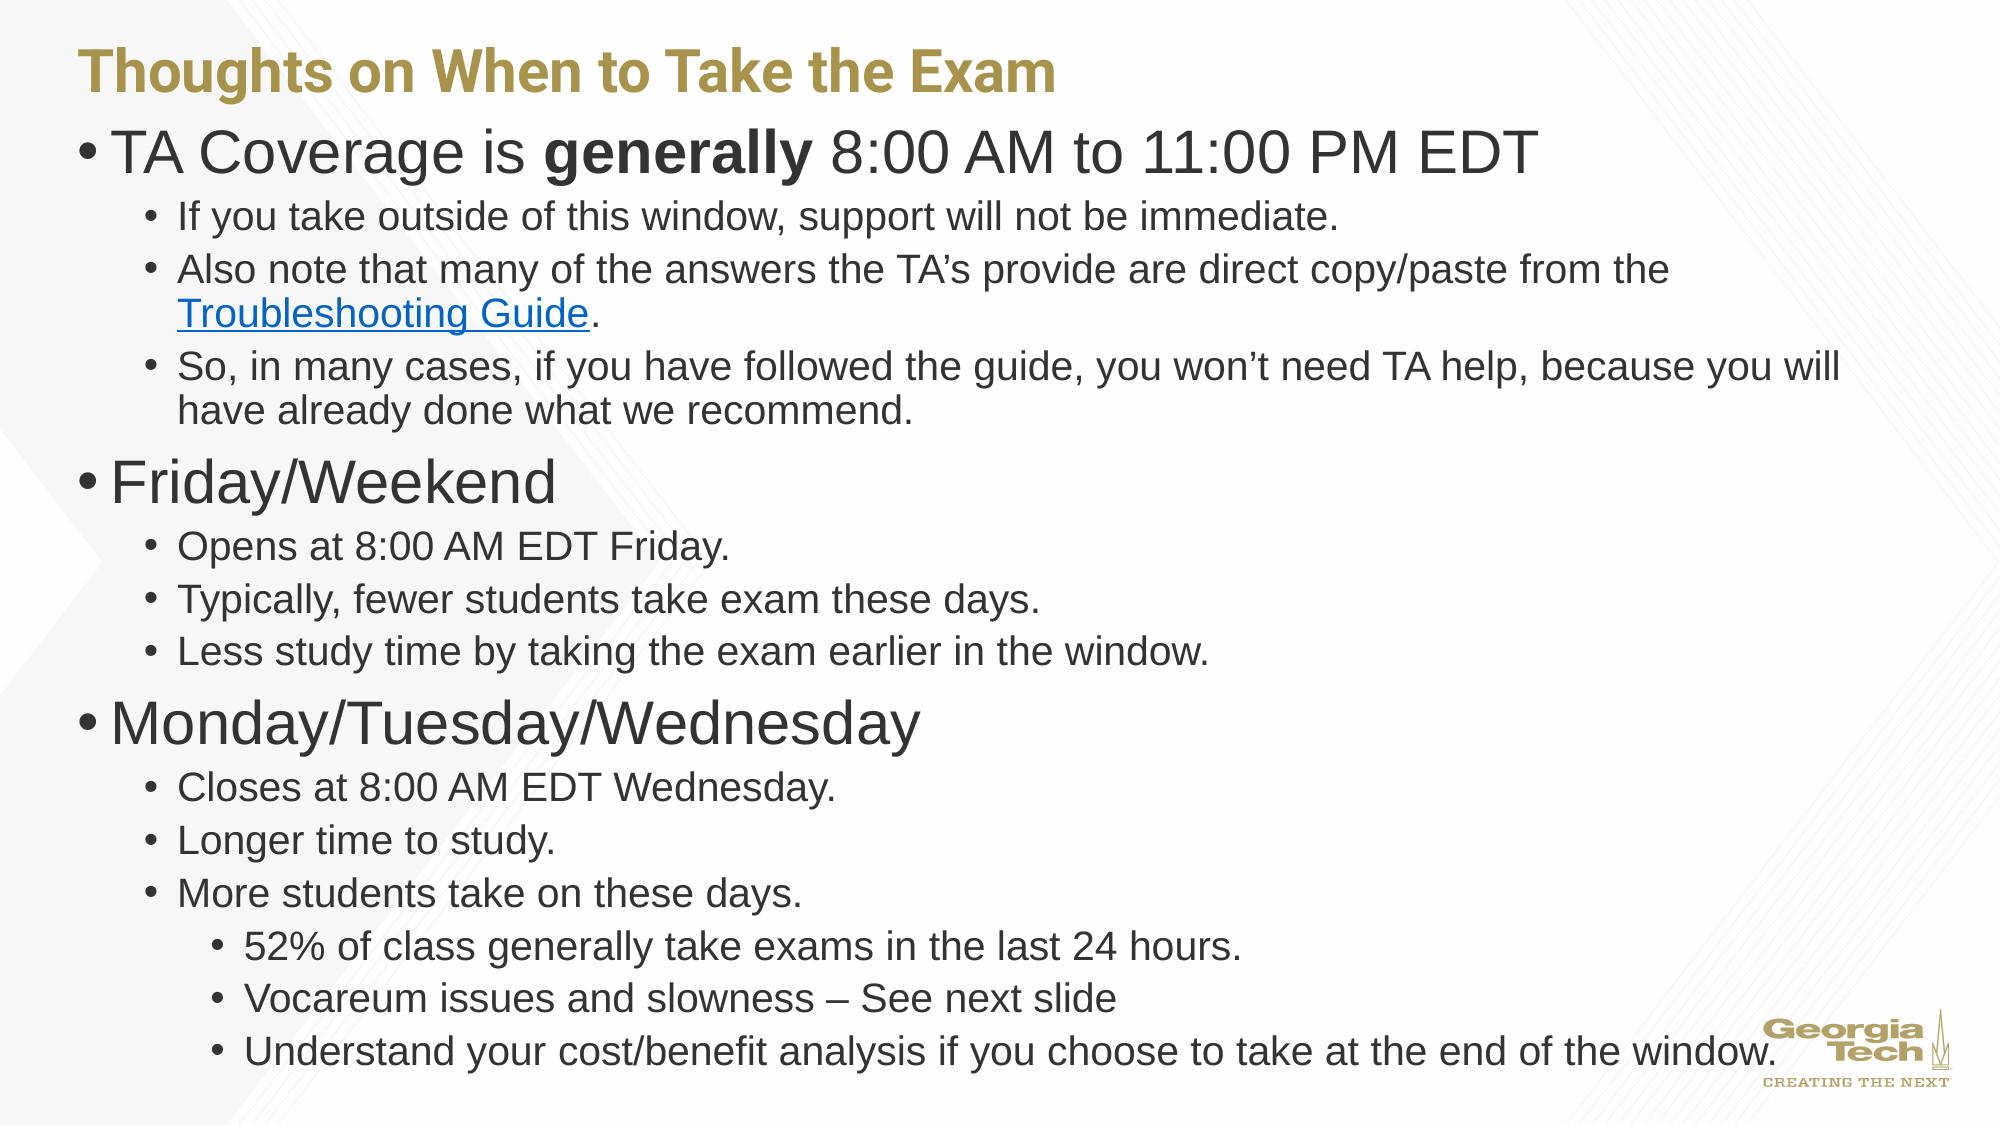

# Thoughts on When to Take the Exam
TA Coverage is generally 8:00 AM to 11:00 PM EDT
If you take outside of this window, support will not be immediate.
Also note that many of the answers the TA’s provide are direct copy/paste from the Troubleshooting Guide.
So, in many cases, if you have followed the guide, you won’t need TA help, because you will have already done what we recommend.
Friday/Weekend
Opens at 8:00 AM EDT Friday.
Typically, fewer students take exam these days.
Less study time by taking the exam earlier in the window.
Monday/Tuesday/Wednesday
Closes at 8:00 AM EDT Wednesday.
Longer time to study.
More students take on these days.
52% of class generally take exams in the last 24 hours.
Vocareum issues and slowness – See next slide
Understand your cost/benefit analysis if you choose to take at the end of the window.